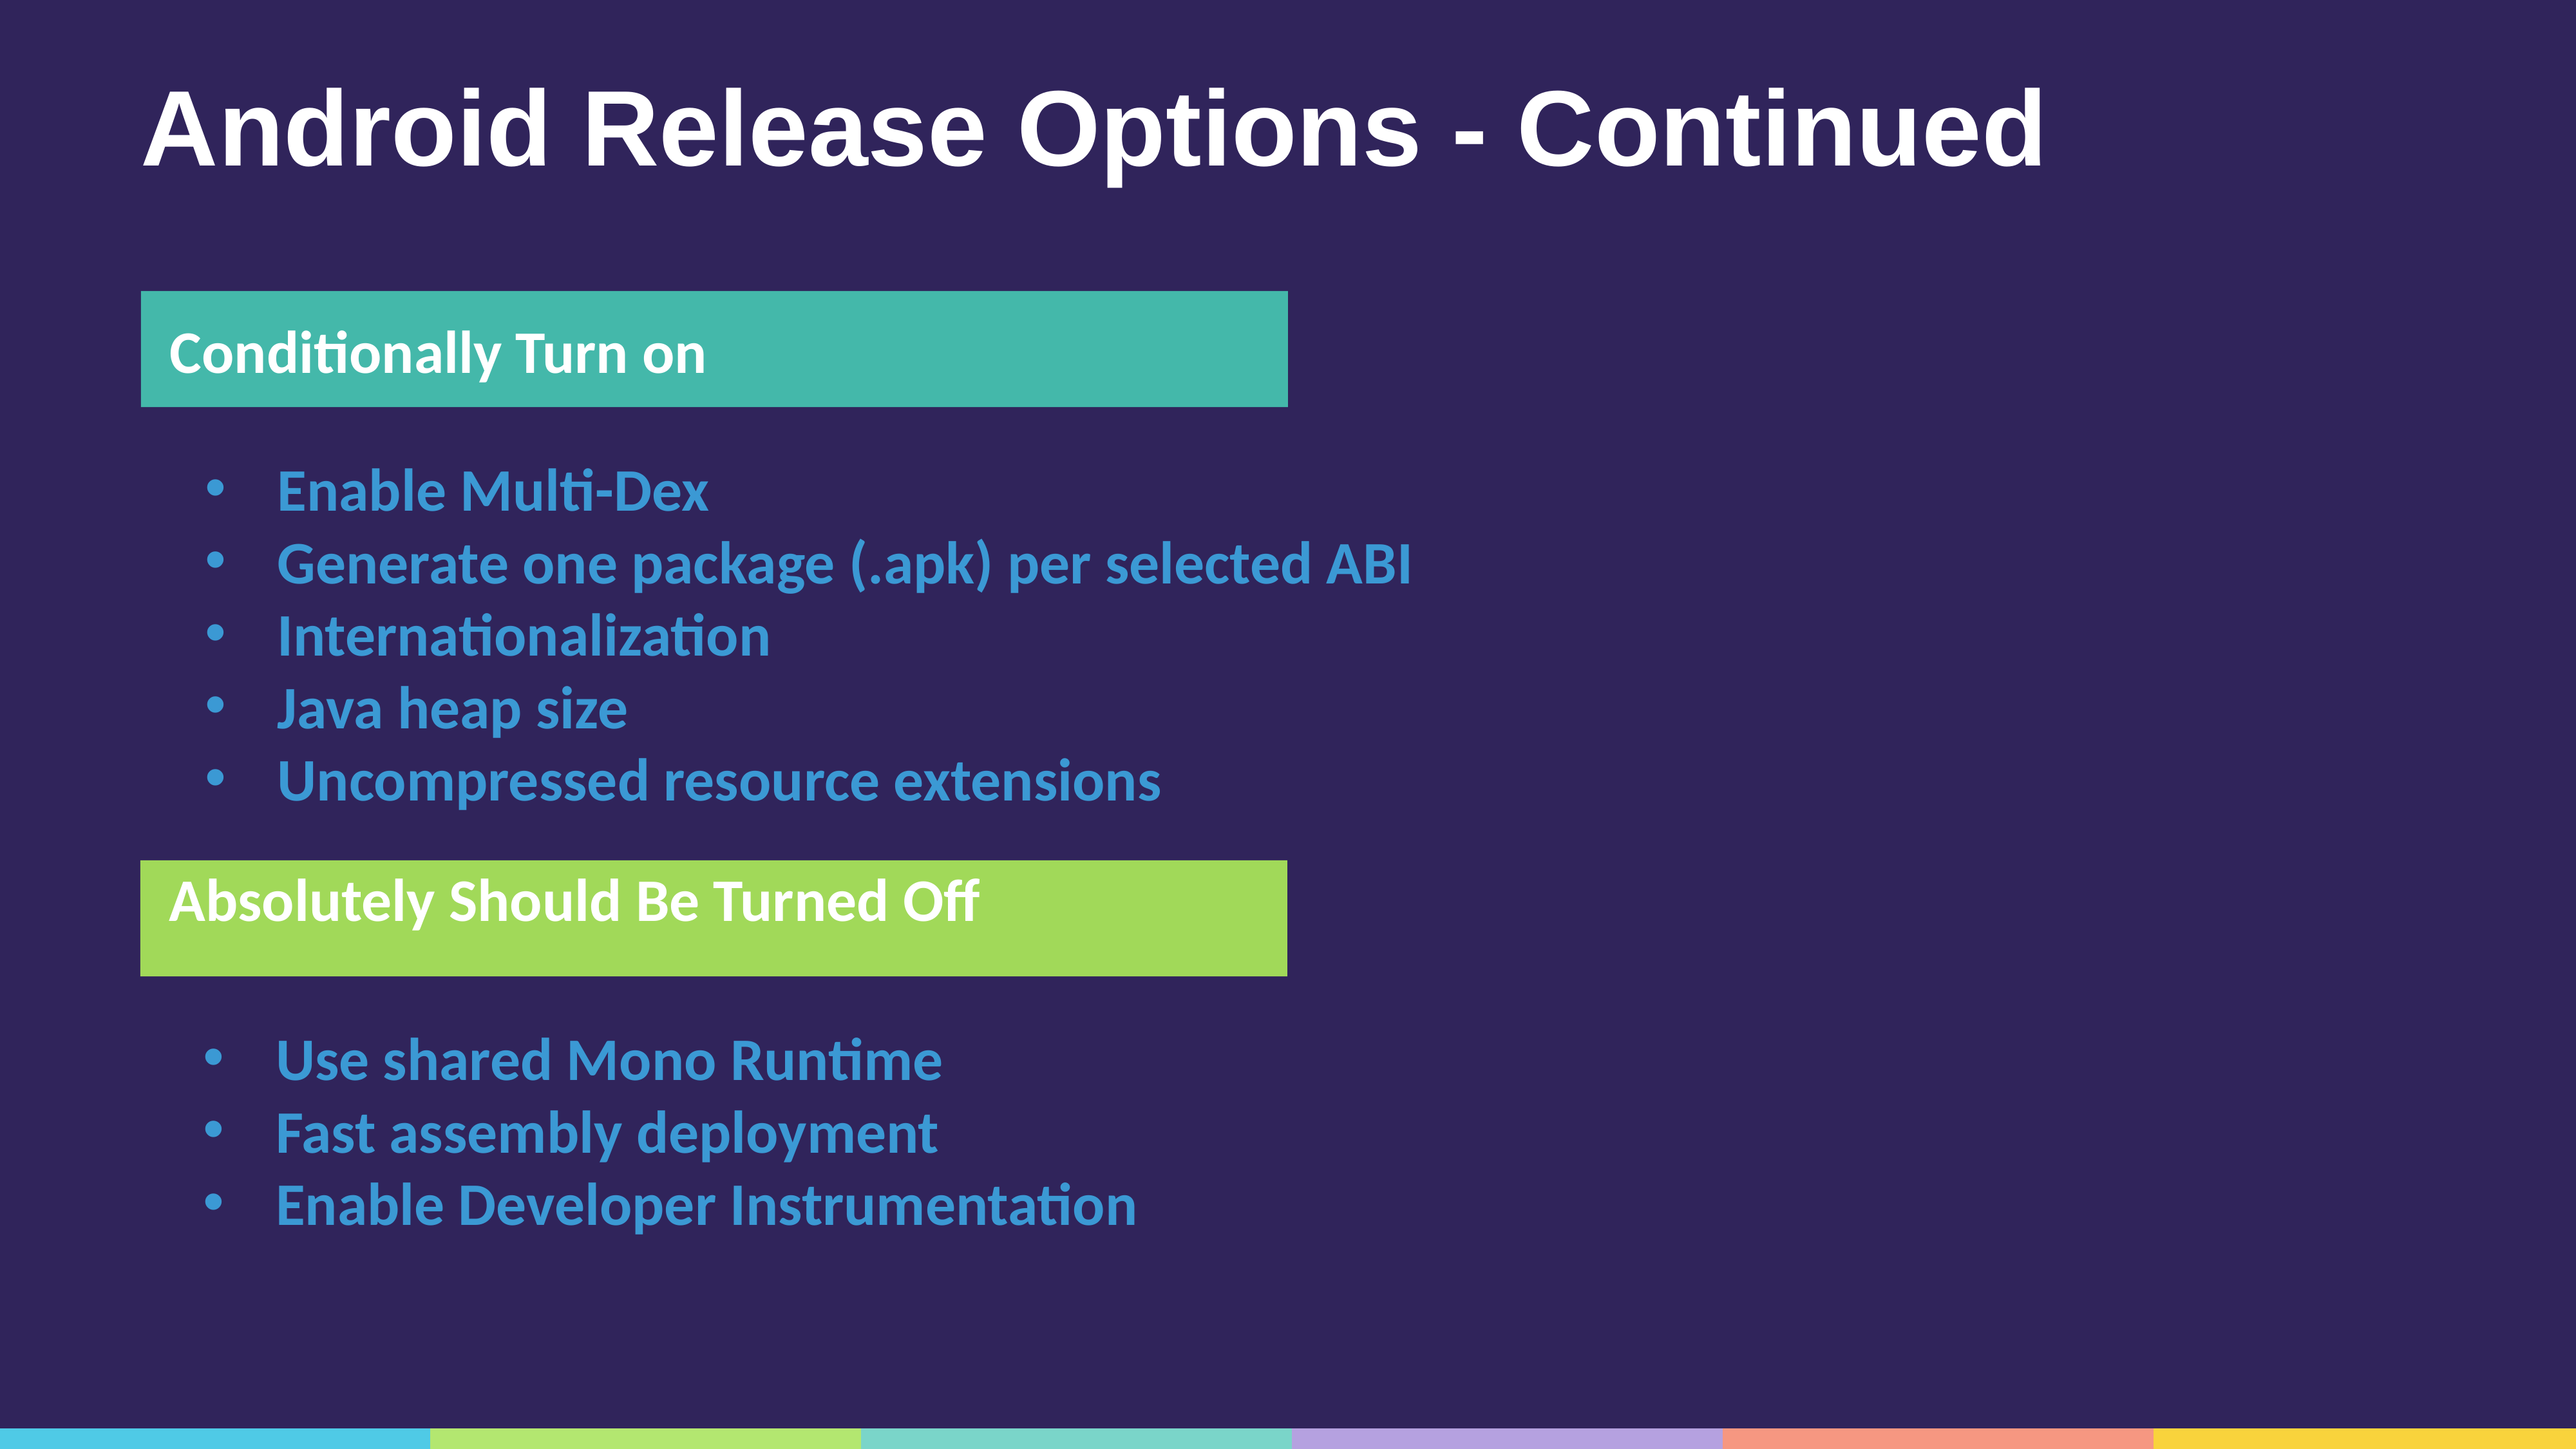

# Android Release Options - Continued
Conditionally Turn on
Enable Multi-Dex
Generate one package (.apk) per selected ABI
Internationalization
Java heap size
Uncompressed resource extensions
Absolutely Should Be Turned Off
Use shared Mono Runtime
Fast assembly deployment
Enable Developer Instrumentation